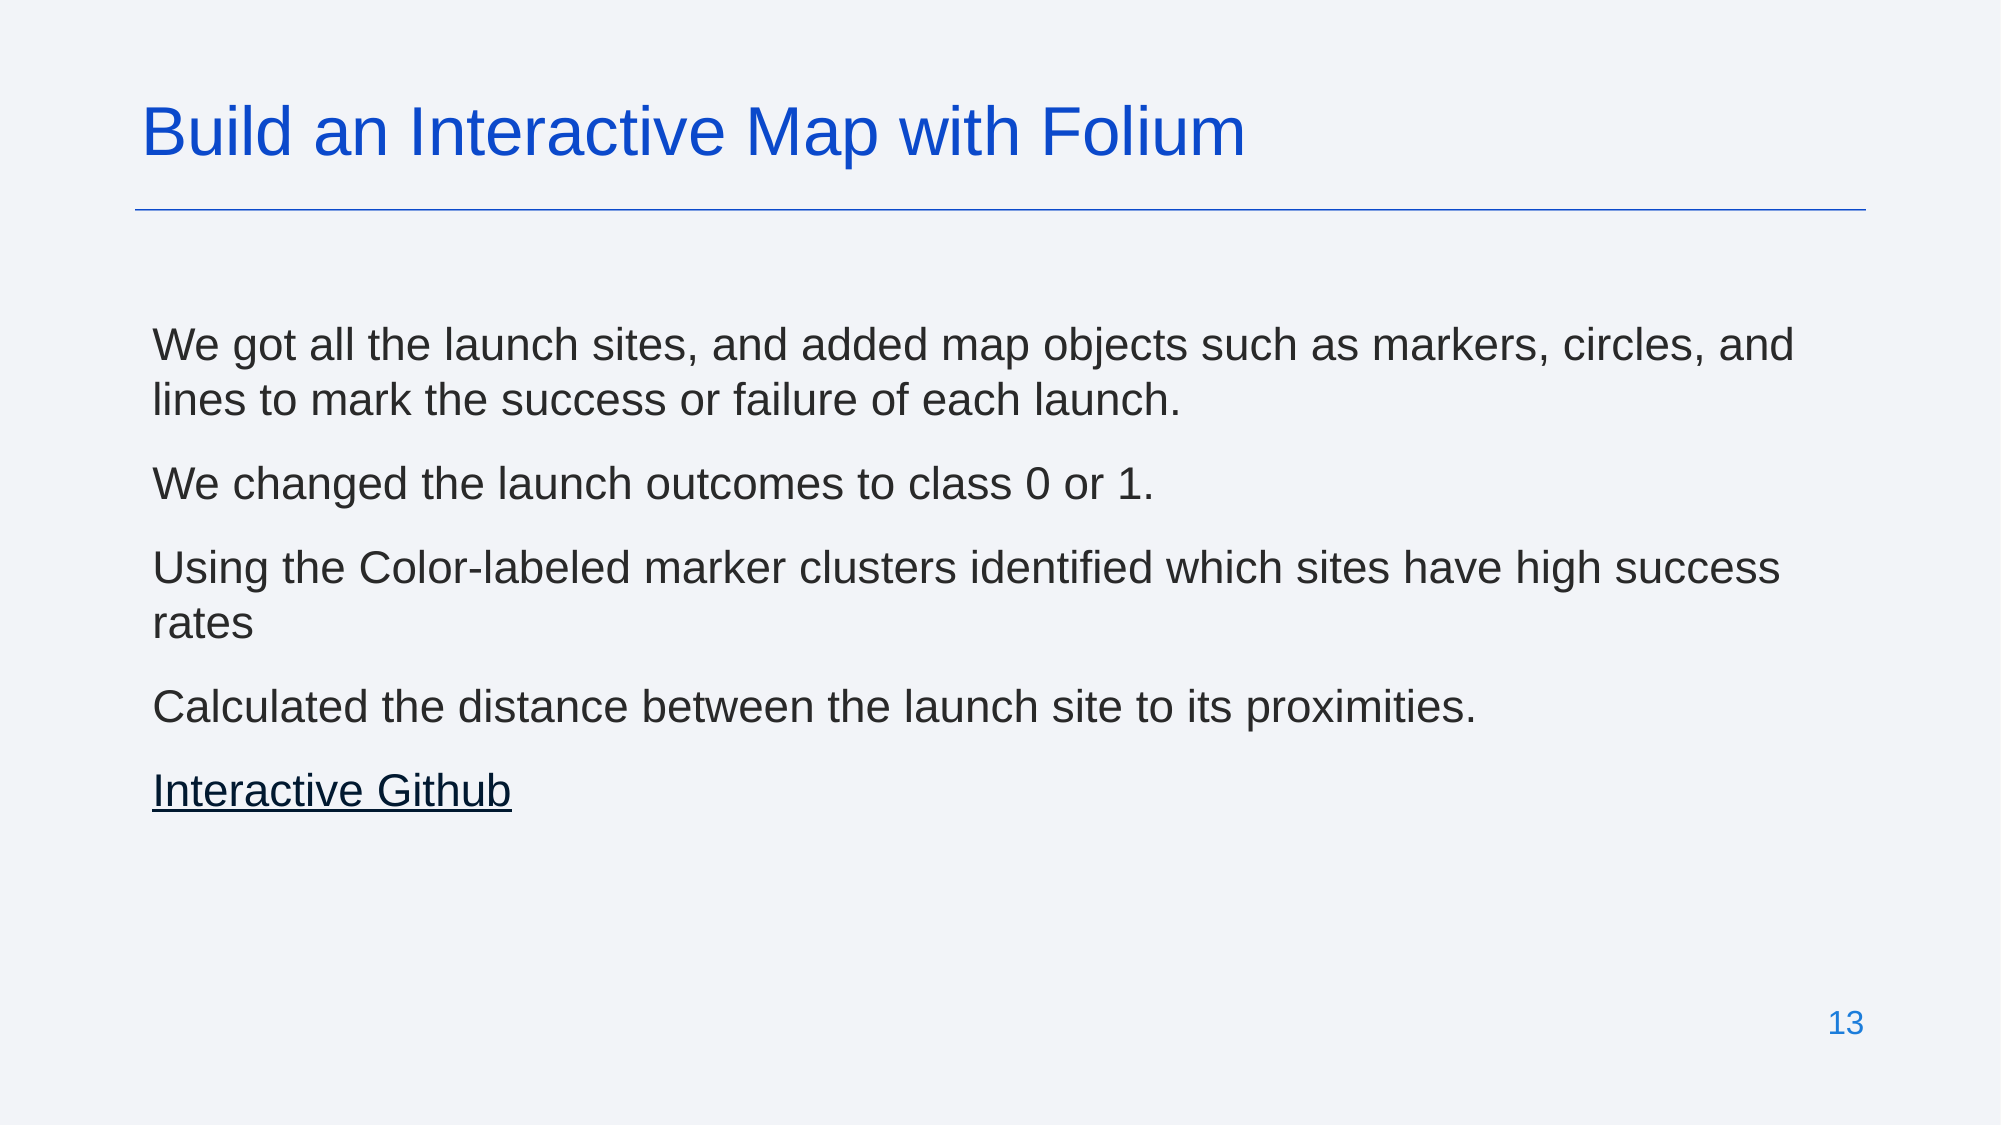

Build an Interactive Map with Folium
We got all the launch sites, and added map objects such as markers, circles, and lines to mark the success or failure of each launch.
We changed the launch outcomes to class 0 or 1.
Using the Color-labeled marker clusters identified which sites have high success rates
Calculated the distance between the launch site to its proximities.
Interactive Github

13